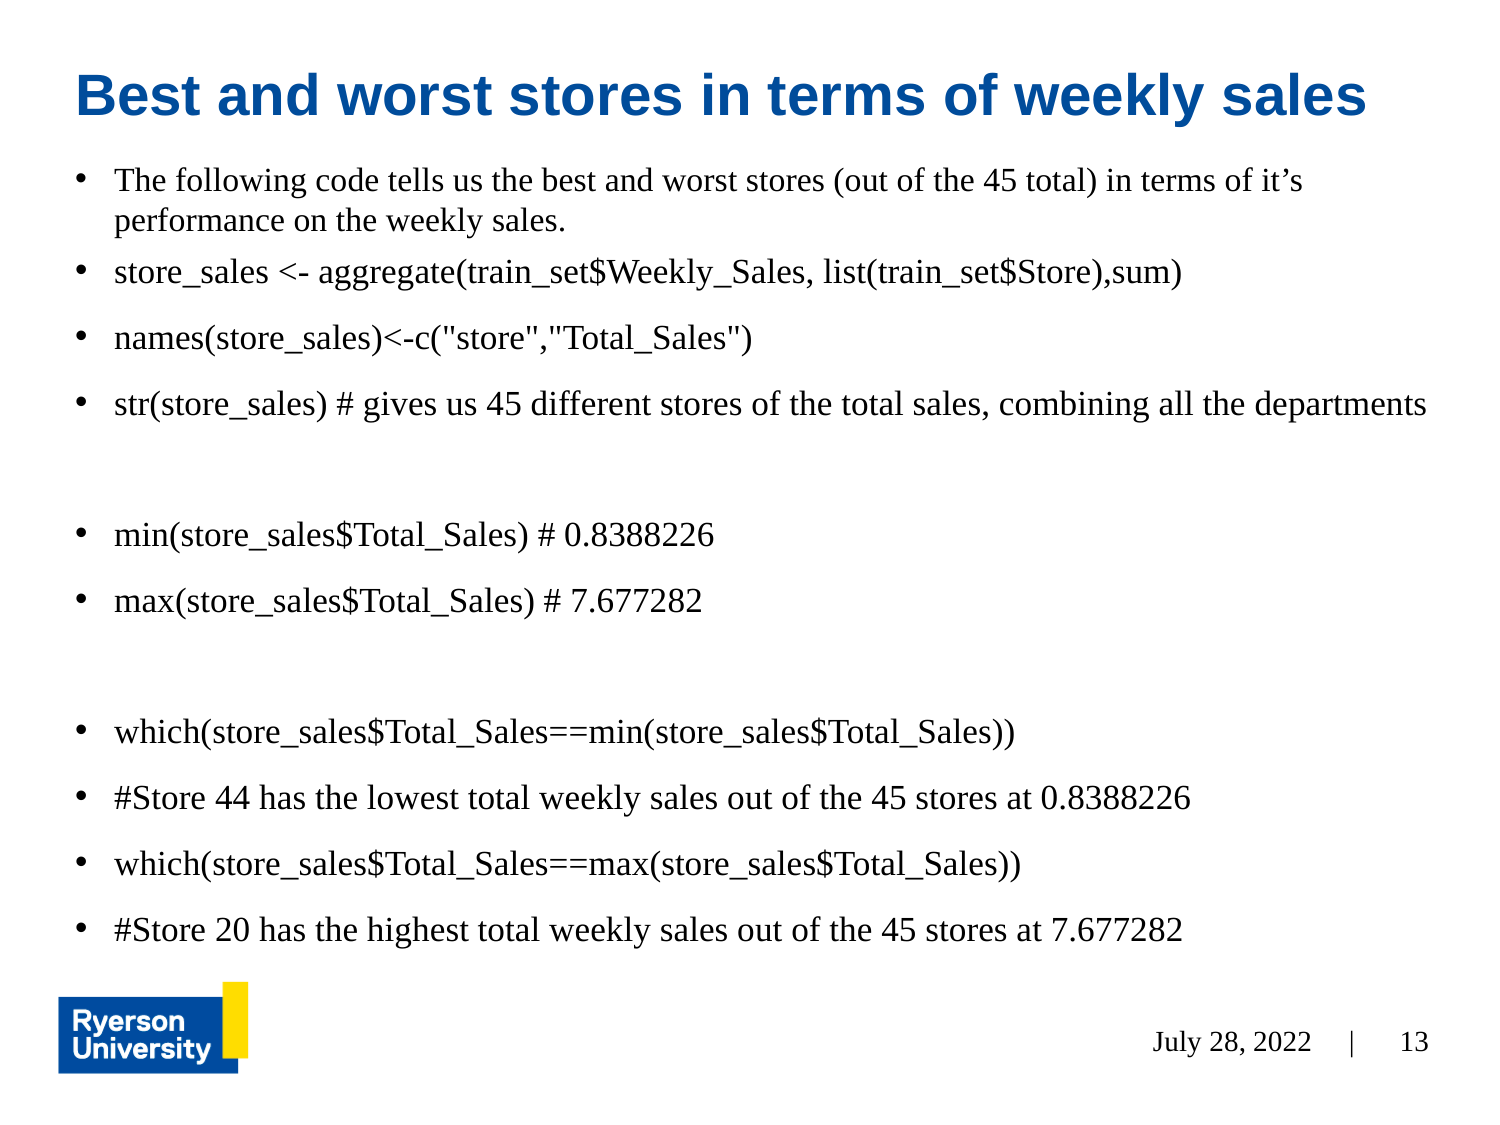

# Best and worst stores in terms of weekly sales
The following code tells us the best and worst stores (out of the 45 total) in terms of it’s performance on the weekly sales.
store_sales <- aggregate(train_set$Weekly_Sales, list(train_set$Store),sum)
names(store_sales)<-c("store","Total_Sales")
str(store_sales) # gives us 45 different stores of the total sales, combining all the departments

min(store_sales$Total_Sales) # 0.8388226
max(store_sales$Total_Sales) # 7.677282

which(store_sales$Total_Sales==min(store_sales$Total_Sales))
#Store 44 has the lowest total weekly sales out of the 45 stores at 0.8388226
which(store_sales$Total_Sales==max(store_sales$Total_Sales))
#Store 20 has the highest total weekly sales out of the 45 stores at 7.677282

July 28, 2022     |
13